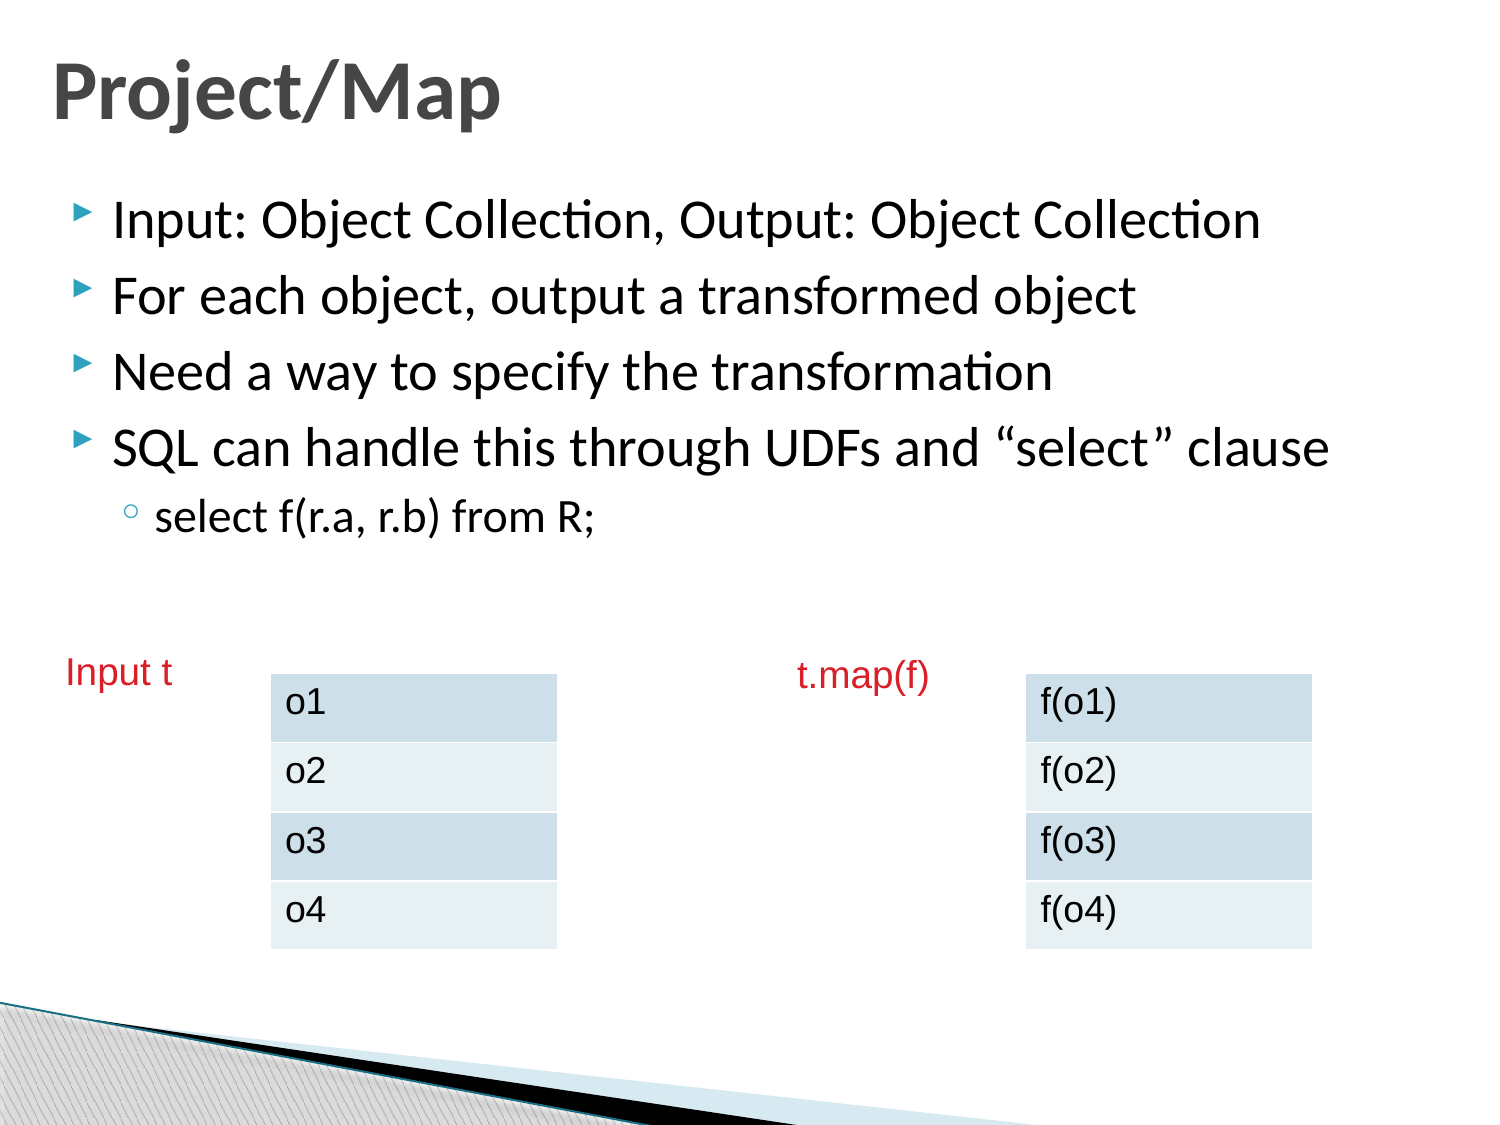

# Project/Map
Input: Object Collection, Output: Object Collection
For each object, output a transformed object
Need a way to specify the transformation
SQL can handle this through UDFs and “select” clause
select f(r.a, r.b) from R;
Input t
t.map(f)
| o1 |
| --- |
| o2 |
| o3 |
| o4 |
| f(o1) |
| --- |
| f(o2) |
| f(o3) |
| f(o4) |